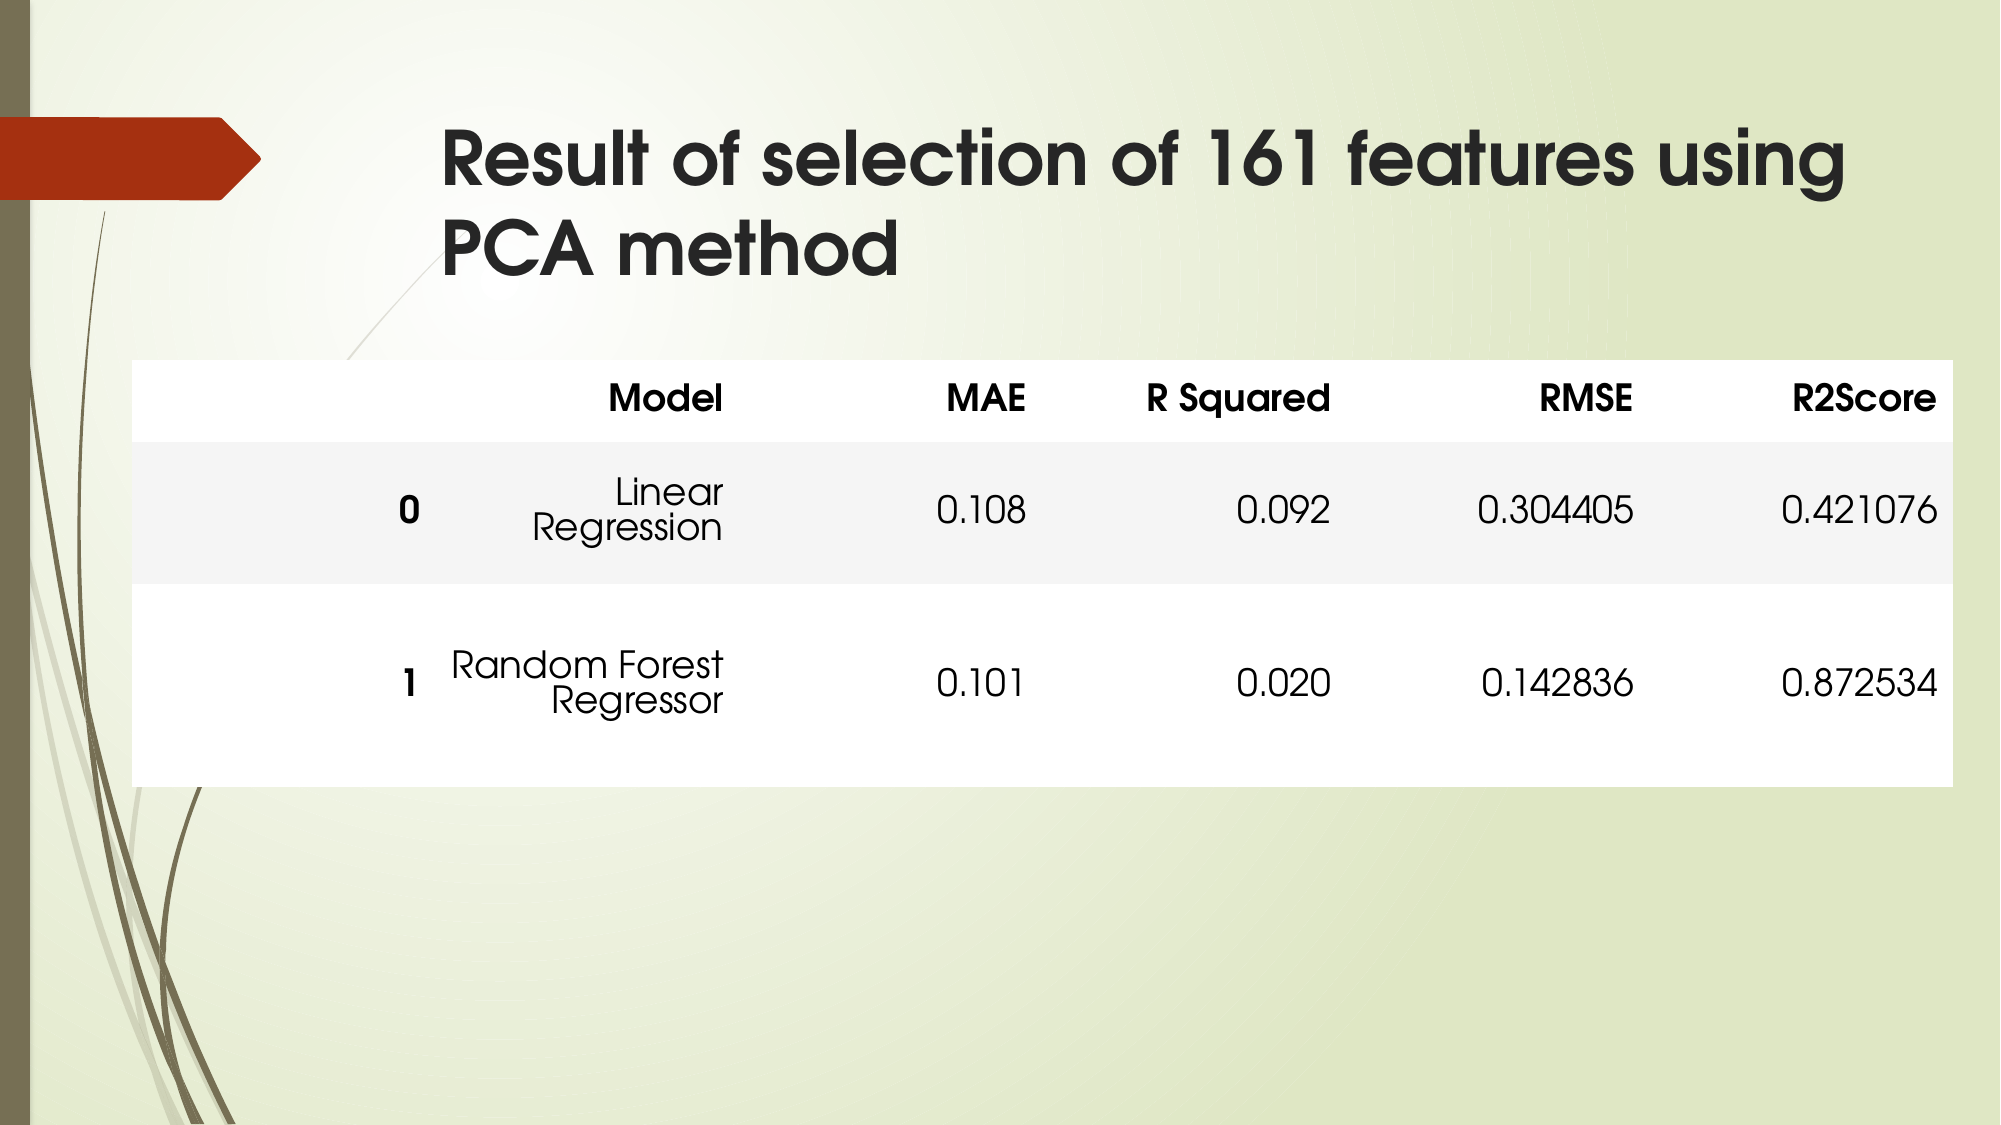

# Result of selection of 161 features using PCA method
|  | Model | MAE | R Squared | RMSE | R2Score |
| --- | --- | --- | --- | --- | --- |
| 0 | Linear Regression | 0.108 | 0.092 | 0.304405 | 0.421076 |
| 1 | Random Forest Regressor | 0.101 | 0.020 | 0.142836 | 0.872534 |